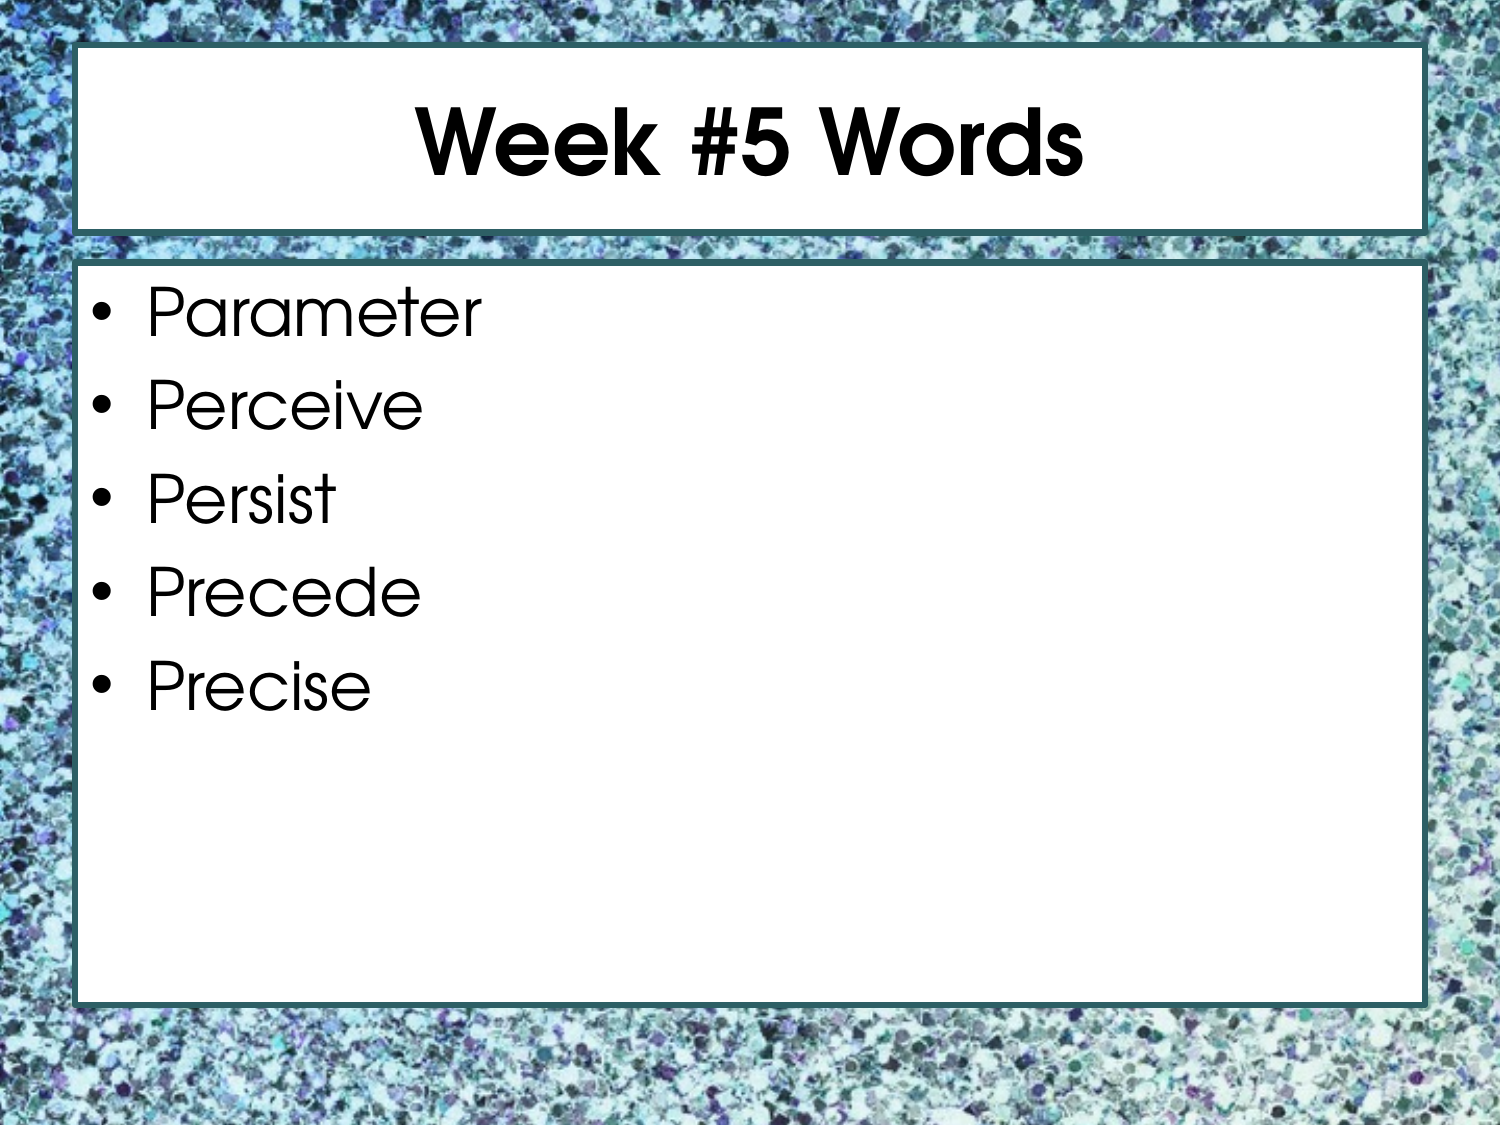

# Week #5 Words
Parameter
Perceive
Persist
Precede
Precise